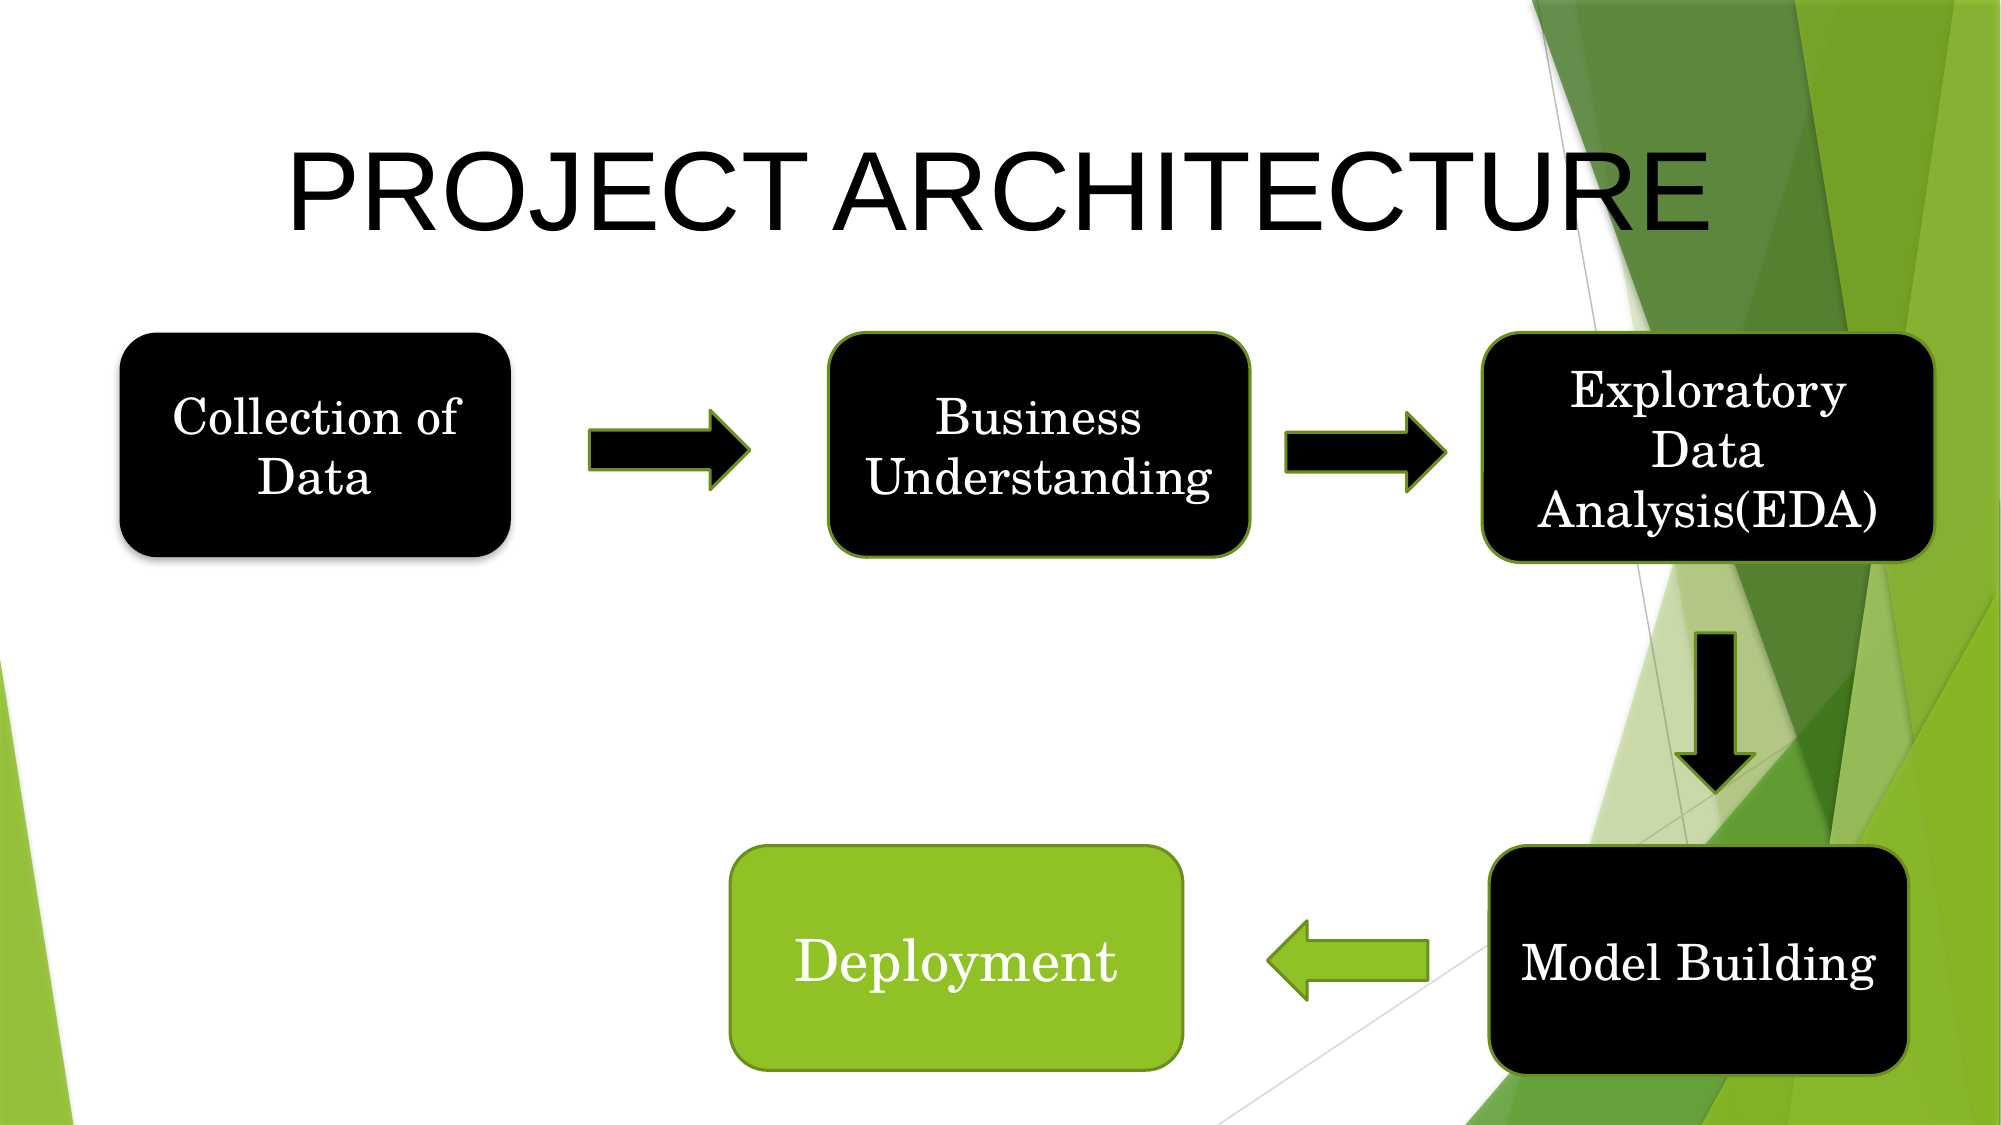

PROJECT ARCHITECTURE
Exploratory Data Analysis(EDA)
Collection of Data
Business Understanding

Deployment
Model Building